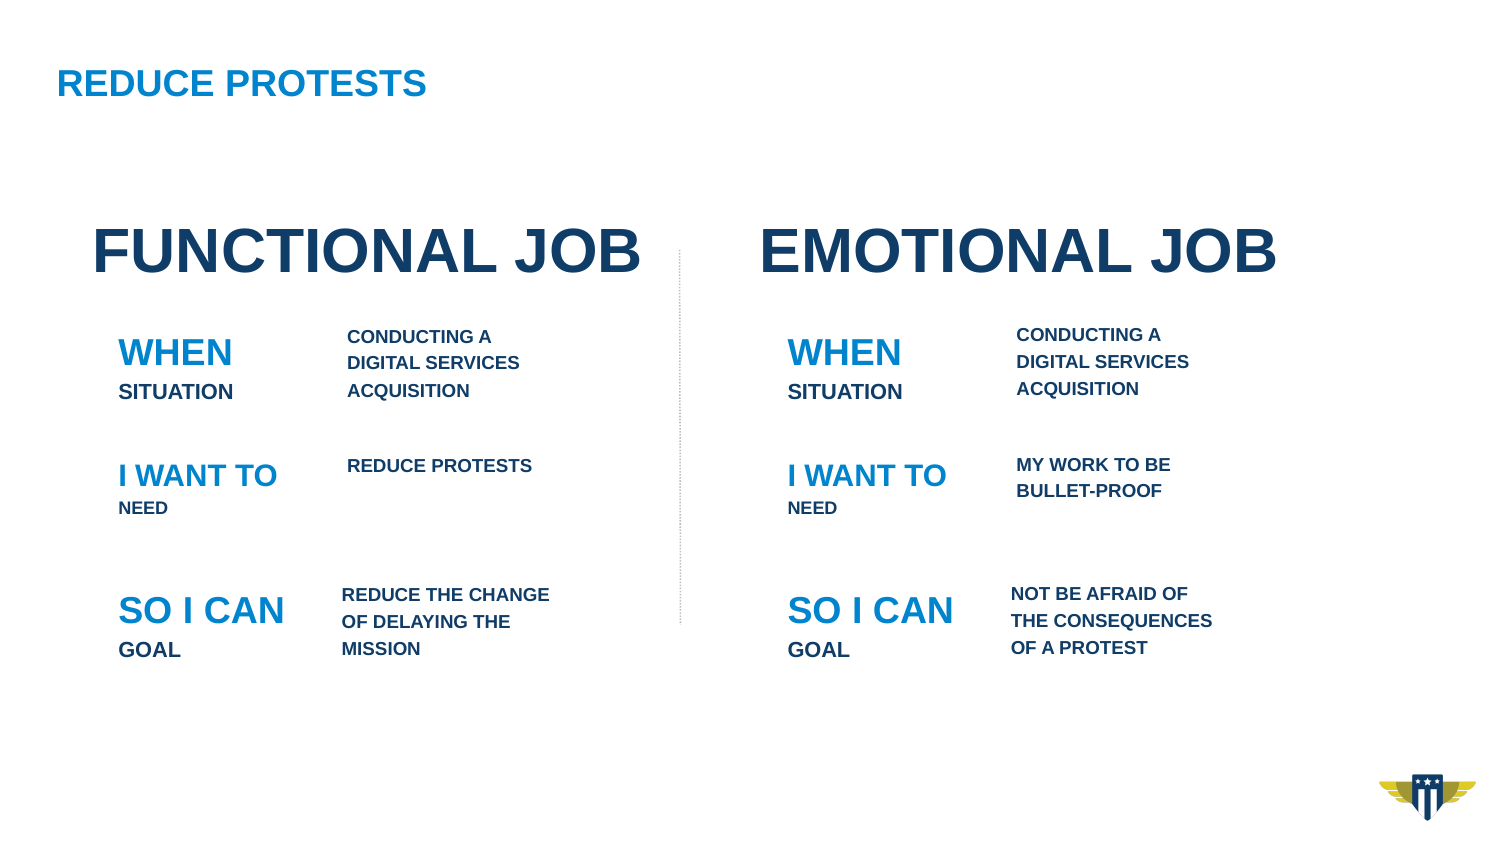

# REDUCE PROTESTS
FUNCTIONAL JOB
EMOTIONAL JOB
WHEN
SITUATION

CONDUCTING A DIGITAL SERVICES ACQUISITION

WHEN
SITUATION

CONDUCTING A DIGITAL SERVICES ACQUISITION

I WANT TO
NEED

MY WORK TO BE BULLET-PROOF

I WANT TO
NEED

REDUCE PROTESTS

SO I CAN
GOAL

NOT BE AFRAID OF THE CONSEQUENCES OF A PROTEST

SO I CAN
GOAL

REDUCE THE CHANGE OF DELAYING THE MISSION